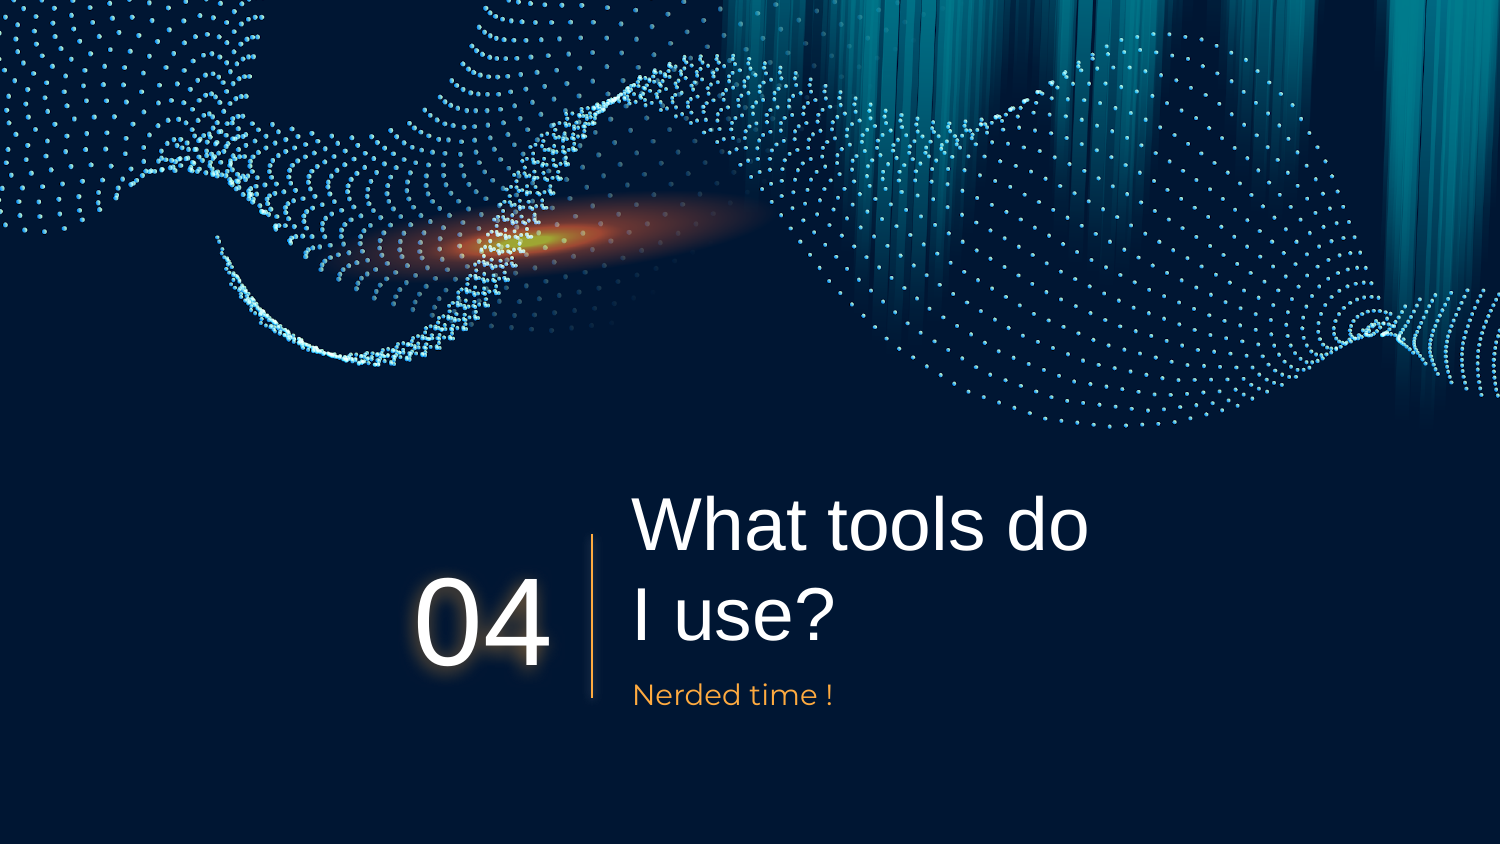

# What tools do I use?
04
Nerded time !